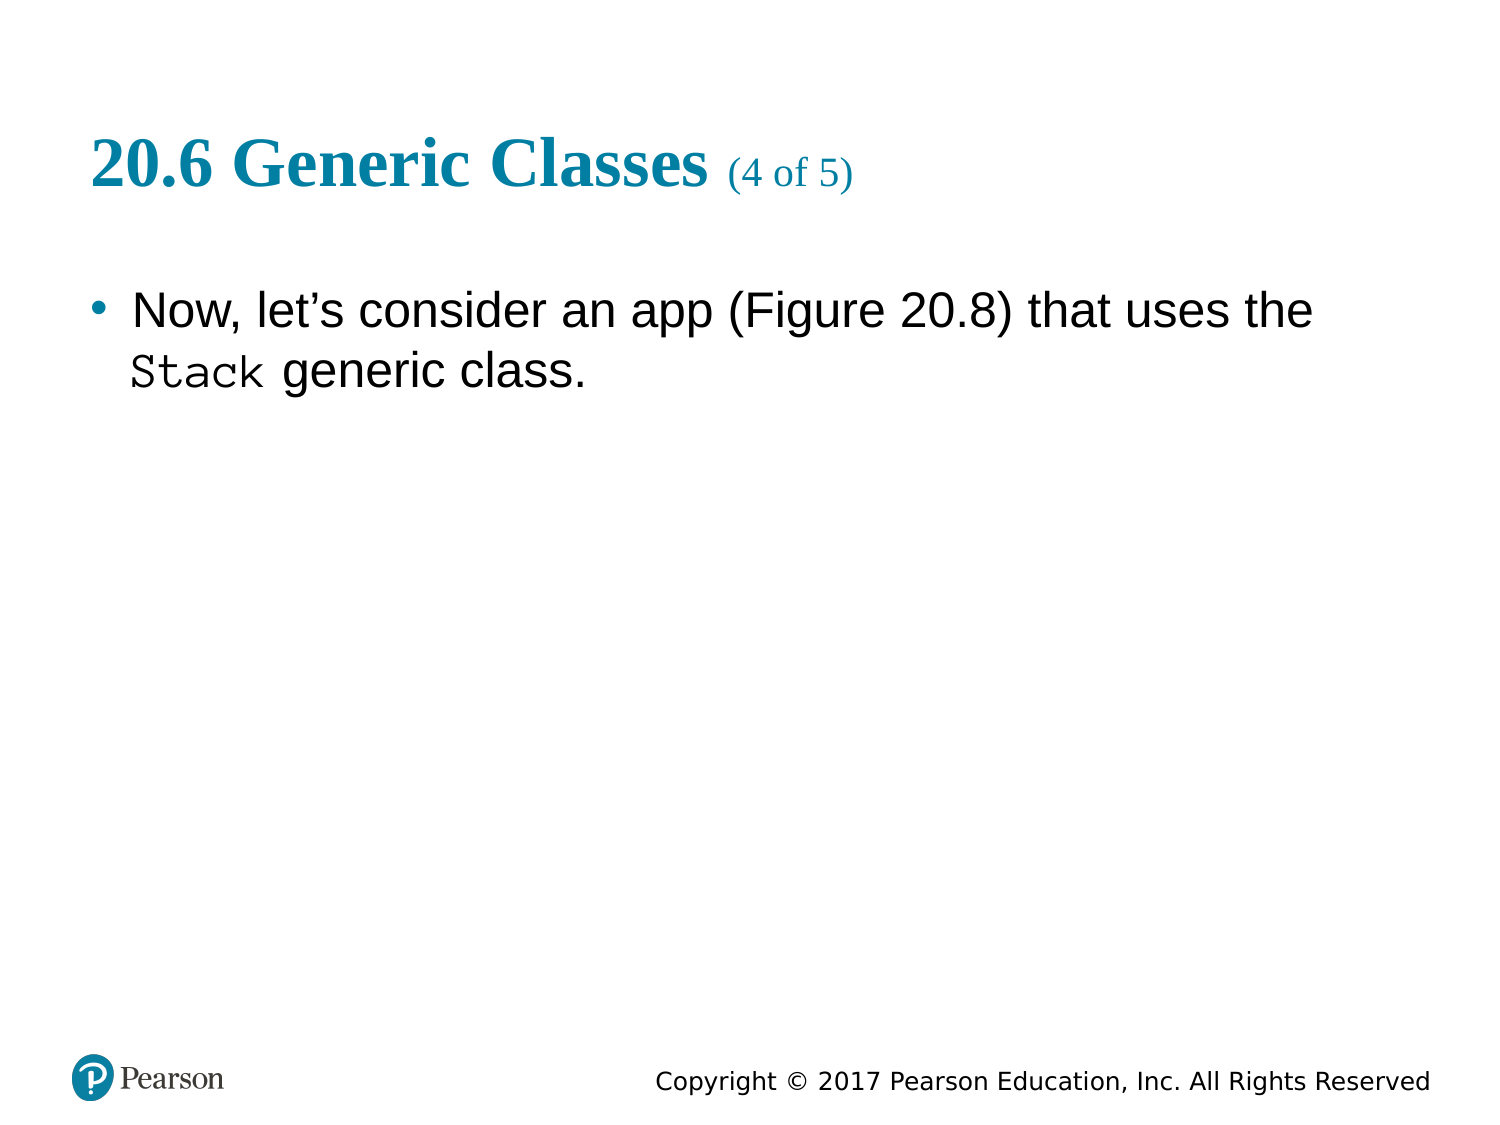

# 20.6 Generic Classes (4 of 5)
Now, let’s consider an app (Figure 20.8) that uses the Stack generic class.